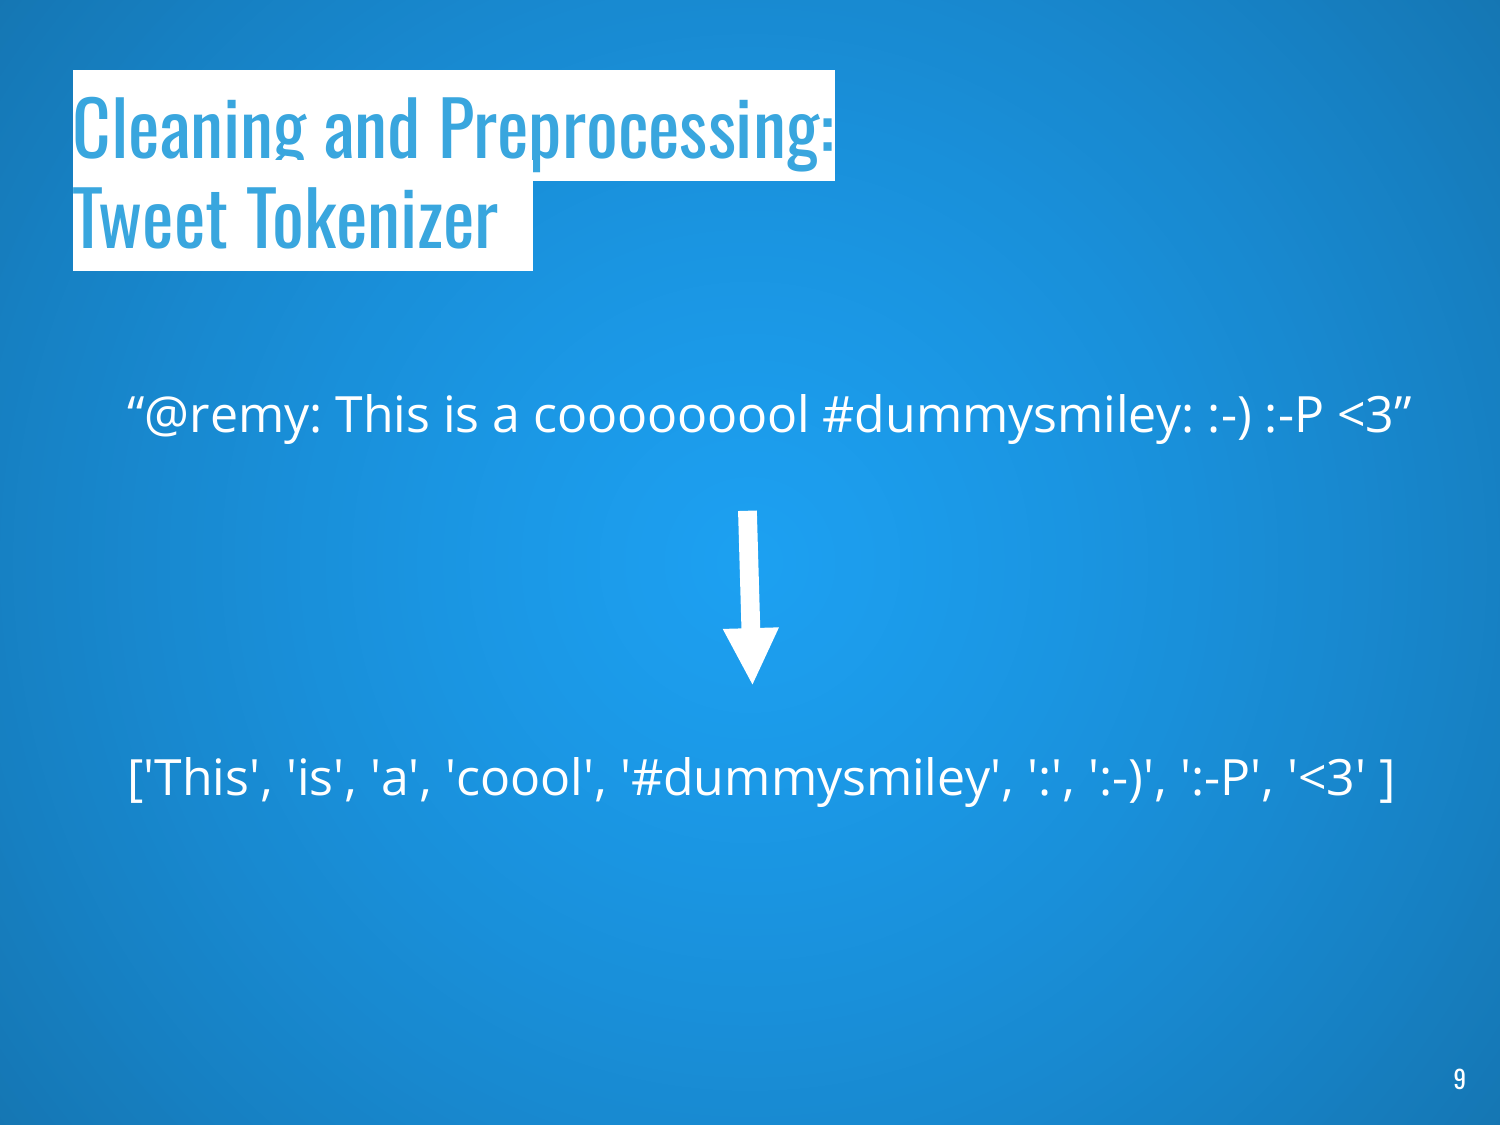

# Cleaning and Preprocessing: Tweet Tokenizer

“@remy: This is a cooooooool #dummysmiley: :-) :-P <3”

['This', 'is', 'a', 'coool', '#dummysmiley', ':', ':-)', ':-P', '<3' ]

9